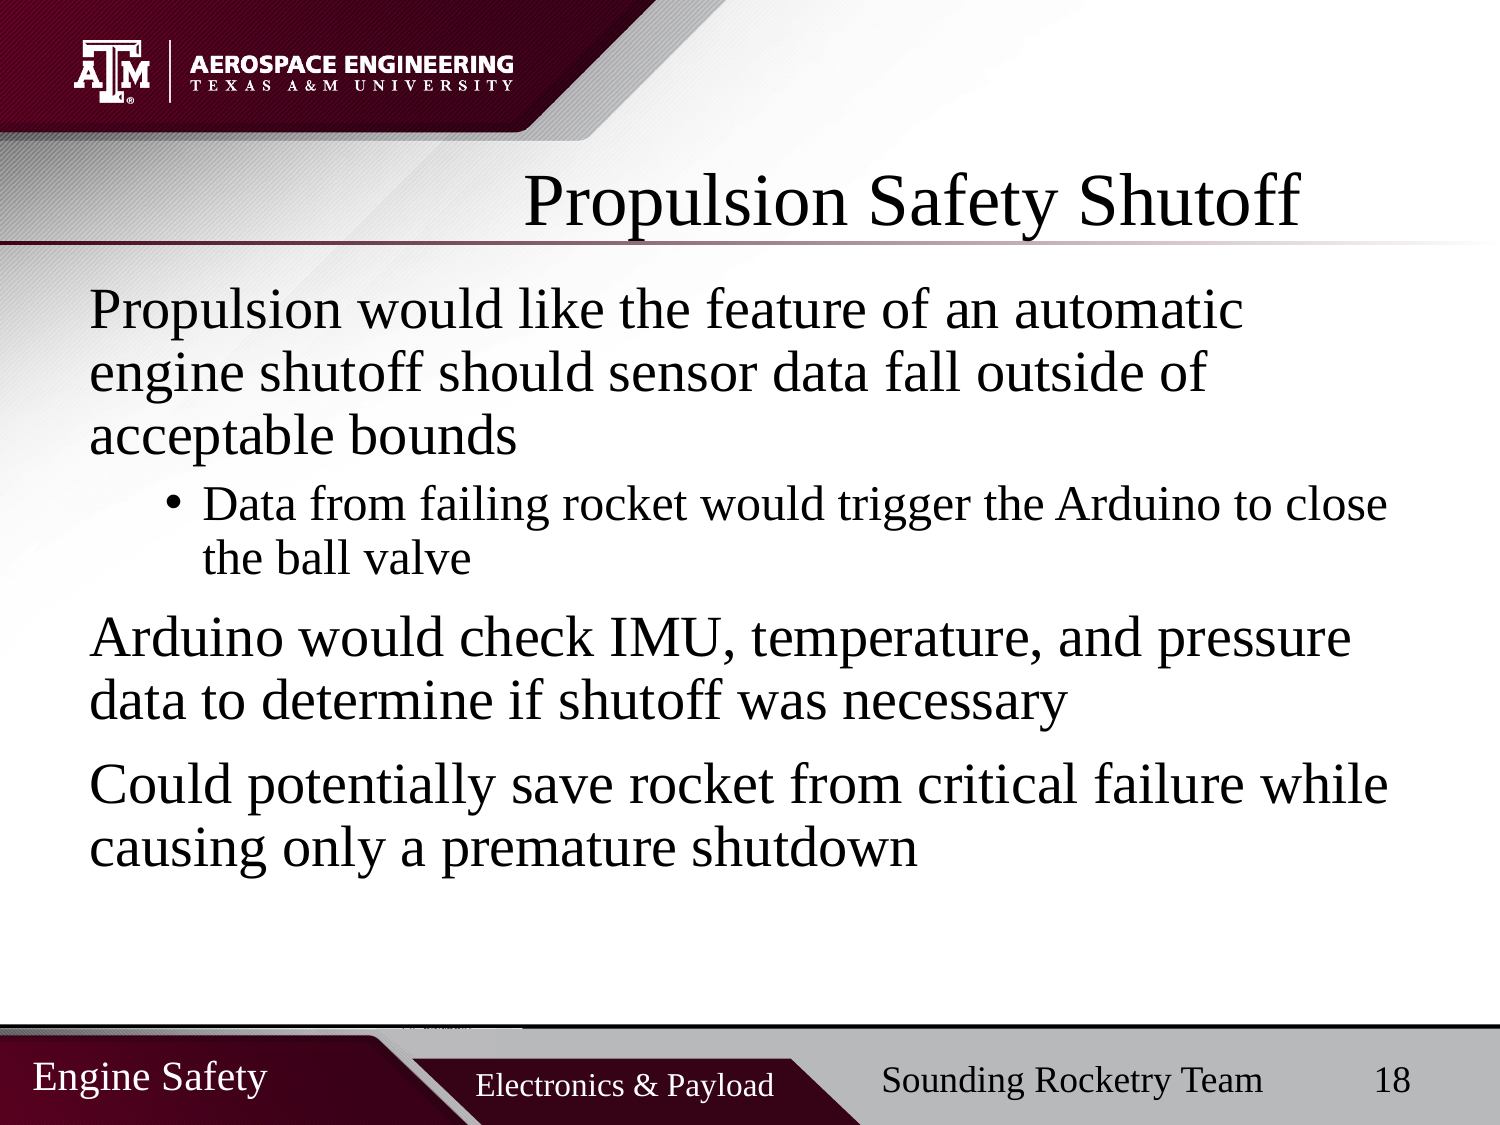

# Propulsion Safety Shutoff
Propulsion would like the feature of an automatic engine shutoff should sensor data fall outside of acceptable bounds
Data from failing rocket would trigger the Arduino to close the ball valve
Arduino would check IMU, temperature, and pressure data to determine if shutoff was necessary
Could potentially save rocket from critical failure while causing only a premature shutdown
18
Sounding Rocketry Team
Engine Safety
Electronics & Payload